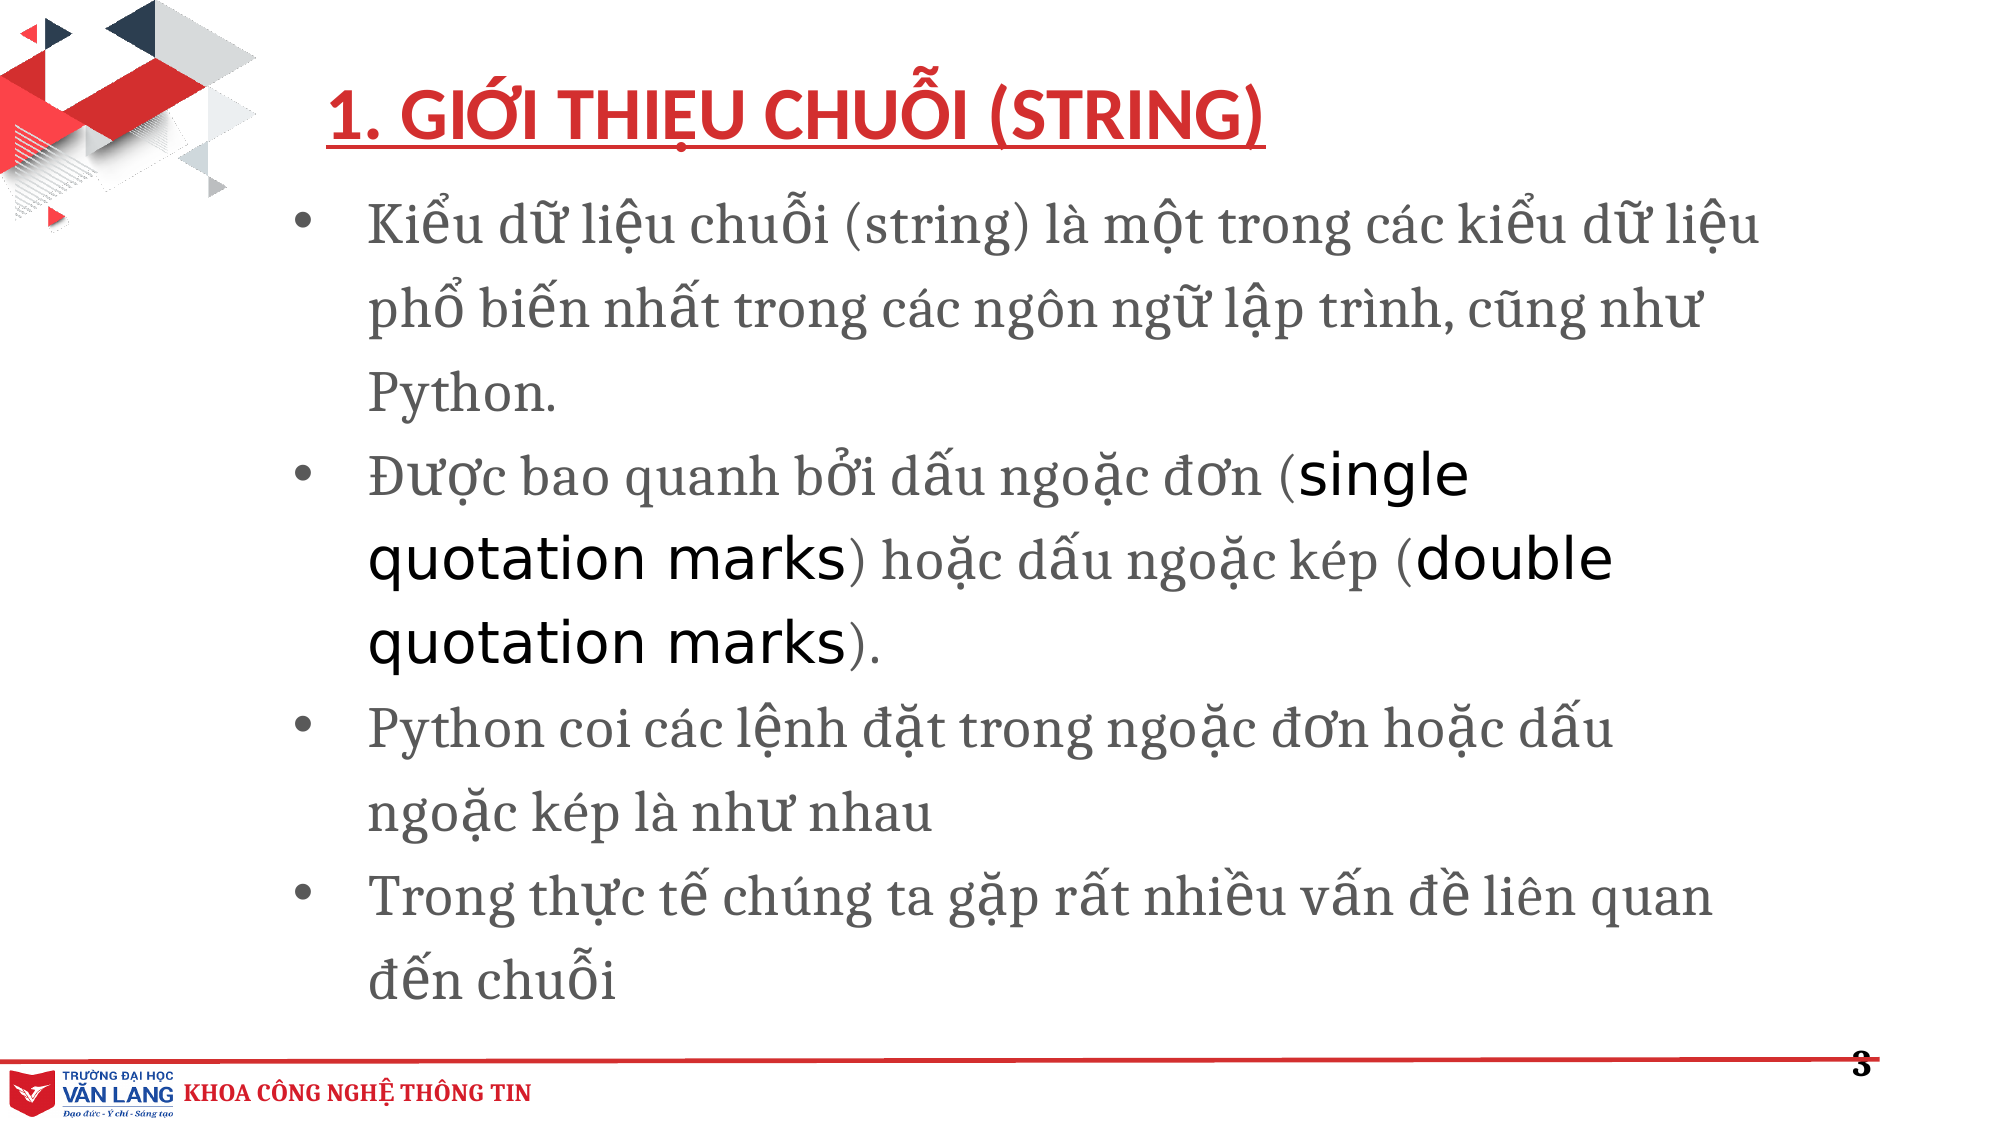

1. GIỚI THIỆU CHUỖI (STRING)

Kiểu dữ liệu chuỗi (string) là một trong các kiểu dữ liệu phổ biến nhất trong các ngôn ngữ lập trình, cũng như Python.
Được bao quanh bởi dấu ngoặc đơn (single quotation marks) hoặc dấu ngoặc kép (double quotation marks).
Python coi các lệnh đặt trong ngoặc đơn hoặc dấu ngoặc kép là như nhau
Trong thực tế chúng ta gặp rất nhiều vấn đề liên quan đến chuỗi